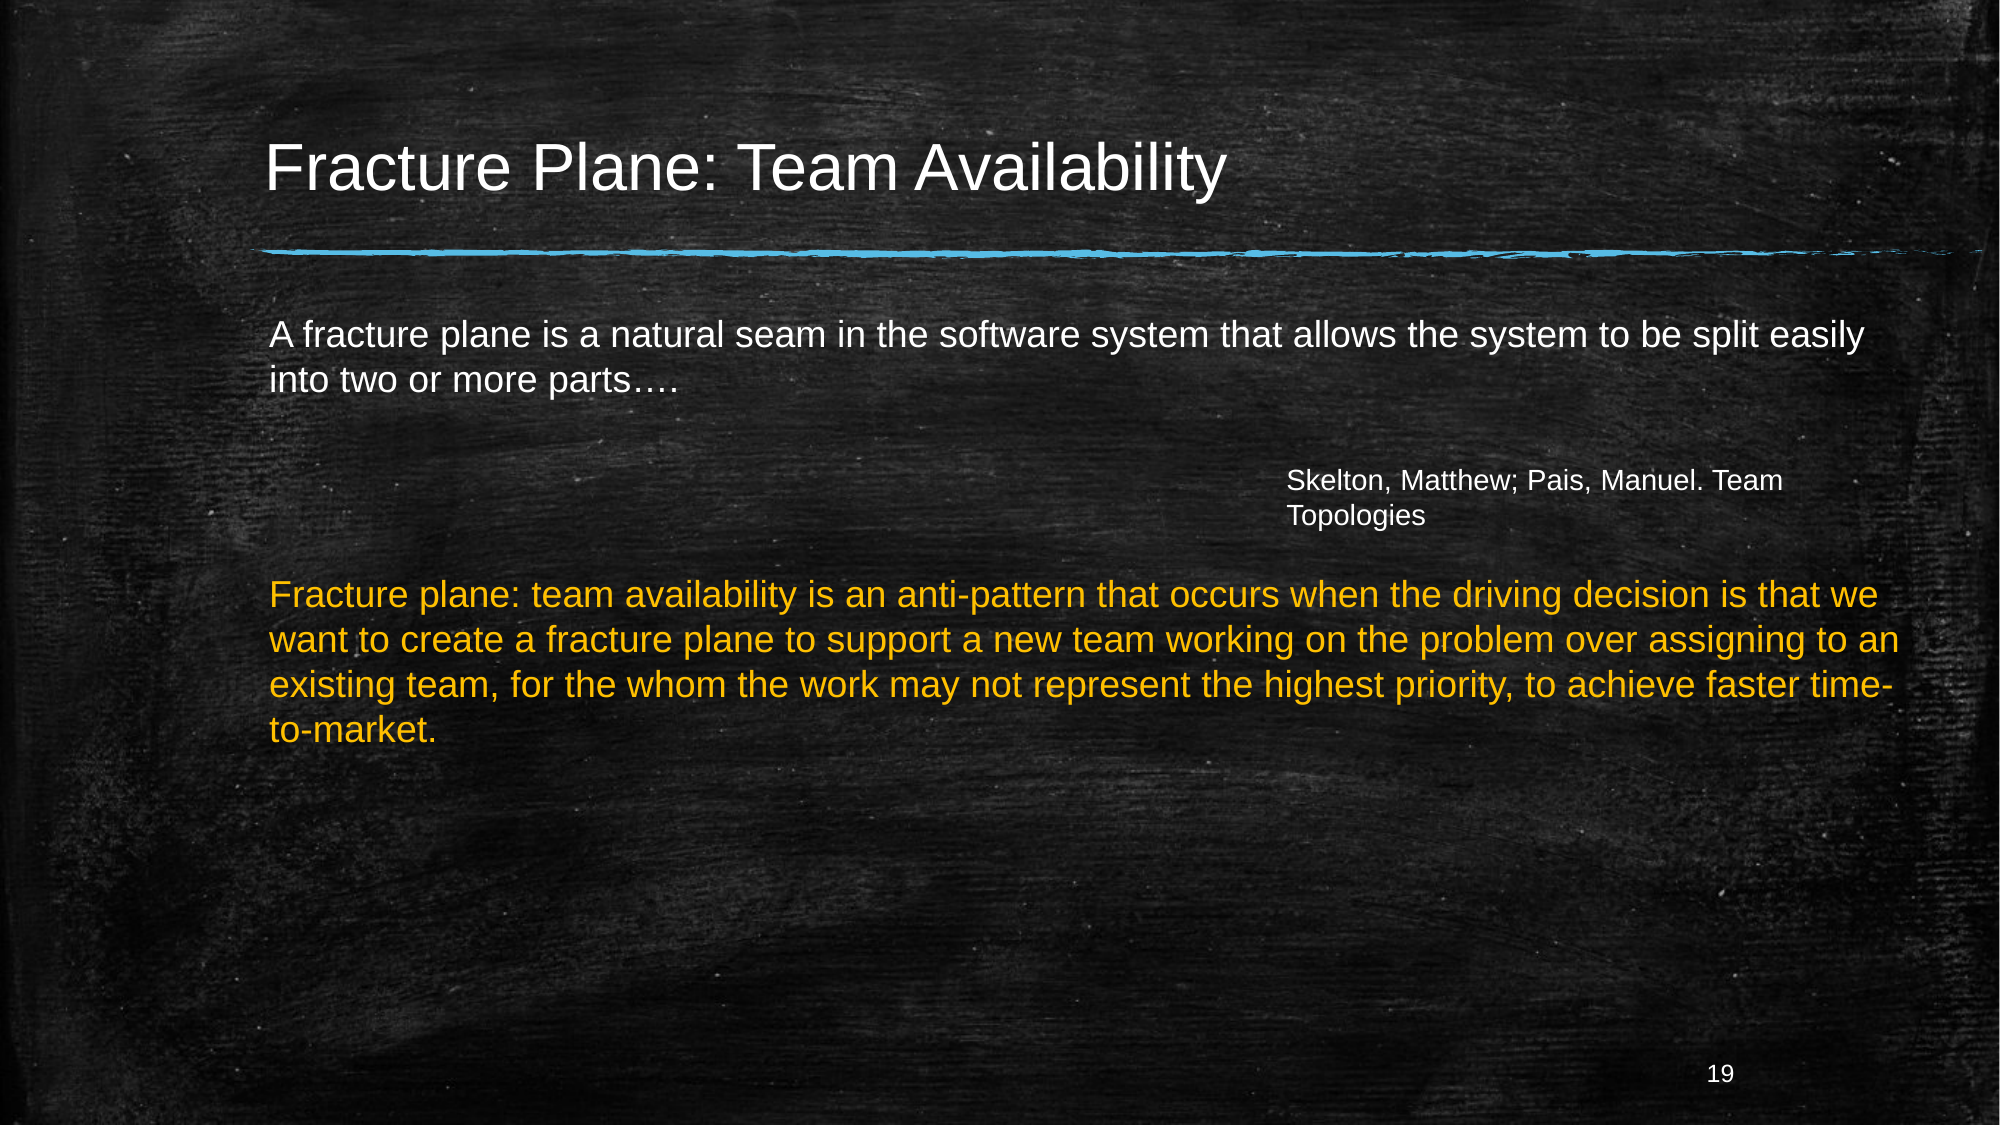

# Fracture Plane: Team Availability
A fracture plane is a natural seam in the software system that allows the system to be split easily into two or more parts….
Skelton, Matthew; Pais, Manuel. Team Topologies
Fracture plane: team availability is an anti-pattern that occurs when the driving decision is that we want to create a fracture plane to support a new team working on the problem over assigning to an existing team, for the whom the work may not represent the highest priority, to achieve faster time-to-market.
19